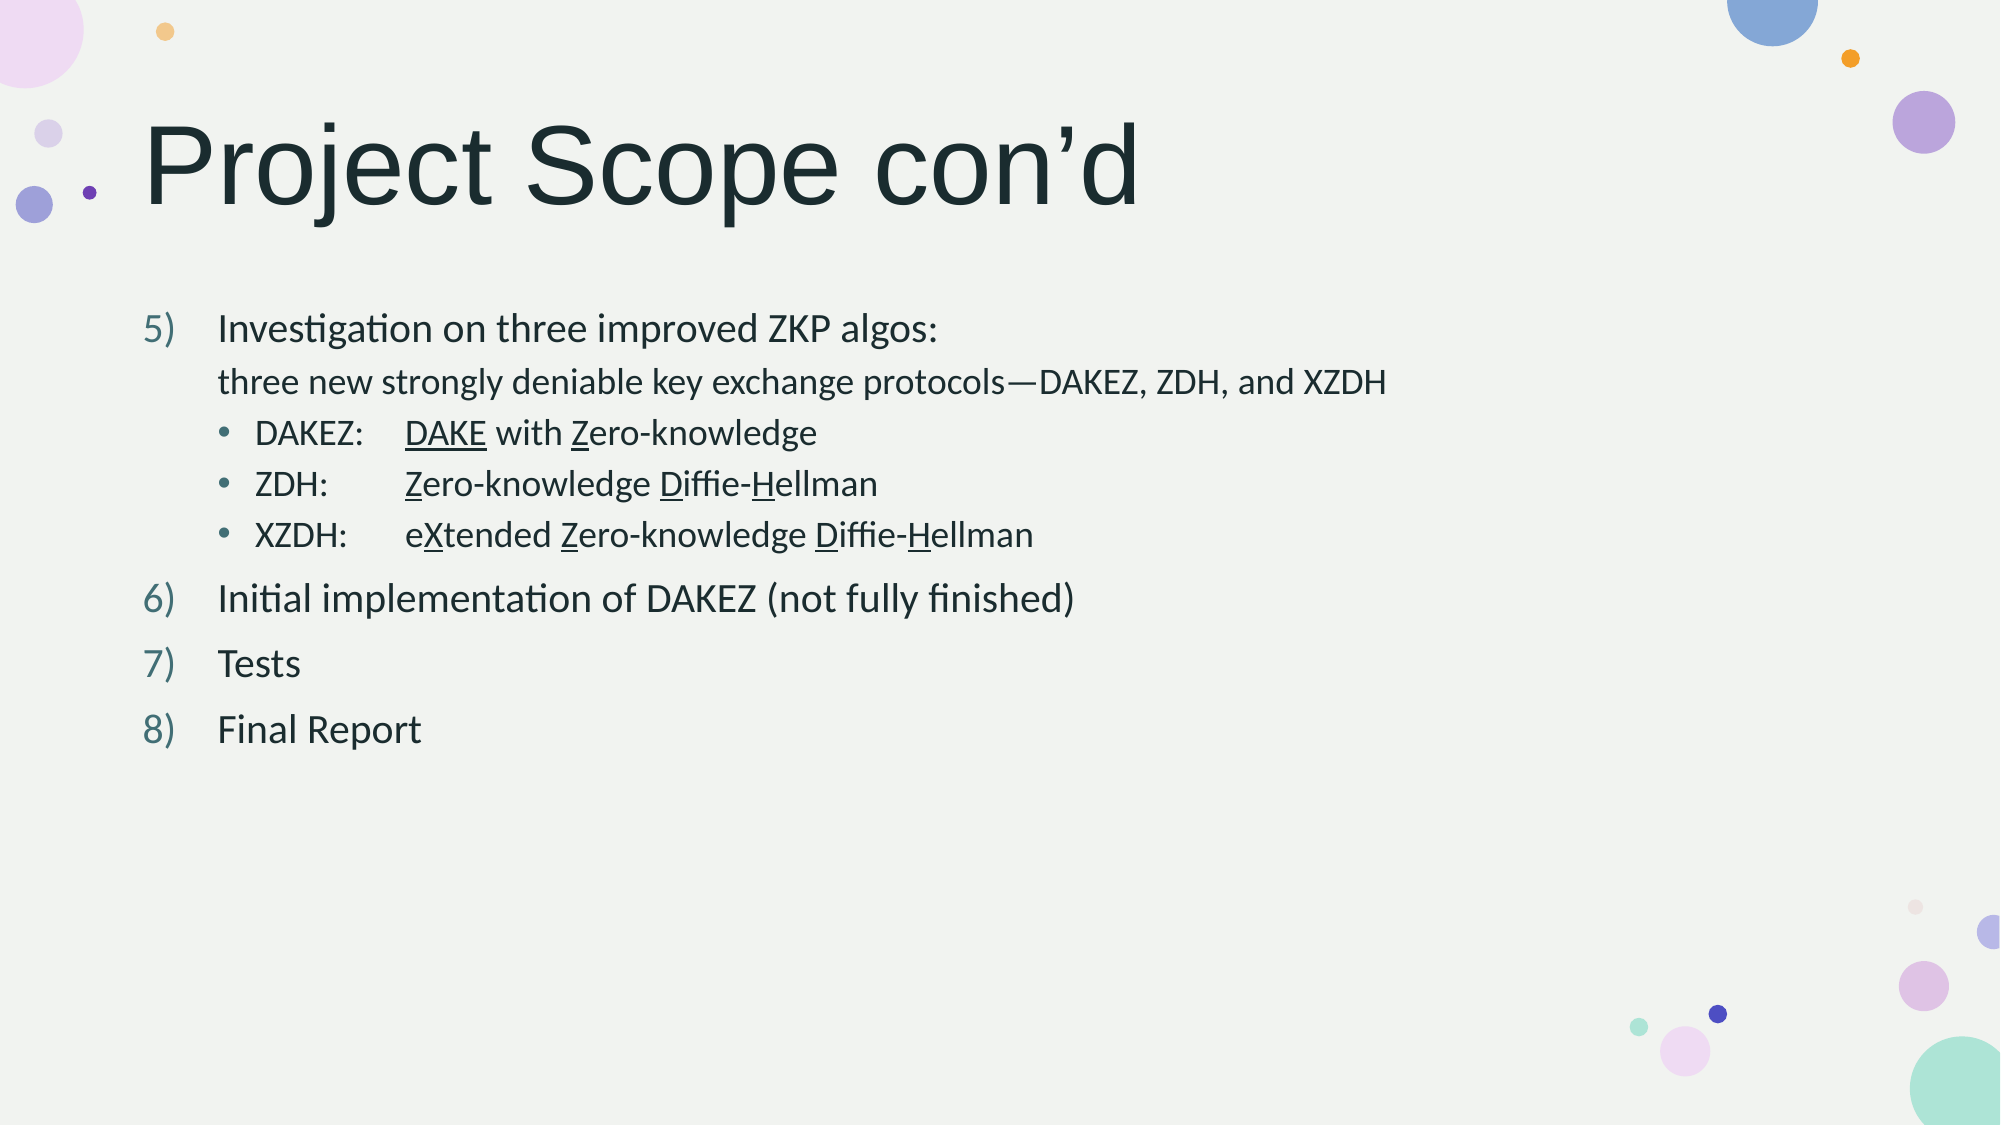

# Project Scope con’d
Investigation on three improved ZKP algos:
three new strongly deniable key exchange protocols—DAKEZ, ZDH, and XZDH
DAKEZ:	DAKE with Zero-knowledge
ZDH:	Zero-knowledge Diffie-Hellman
XZDH:	eXtended Zero-knowledge Diffie-Hellman
Initial implementation of DAKEZ (not fully finished)
Tests
Final Report